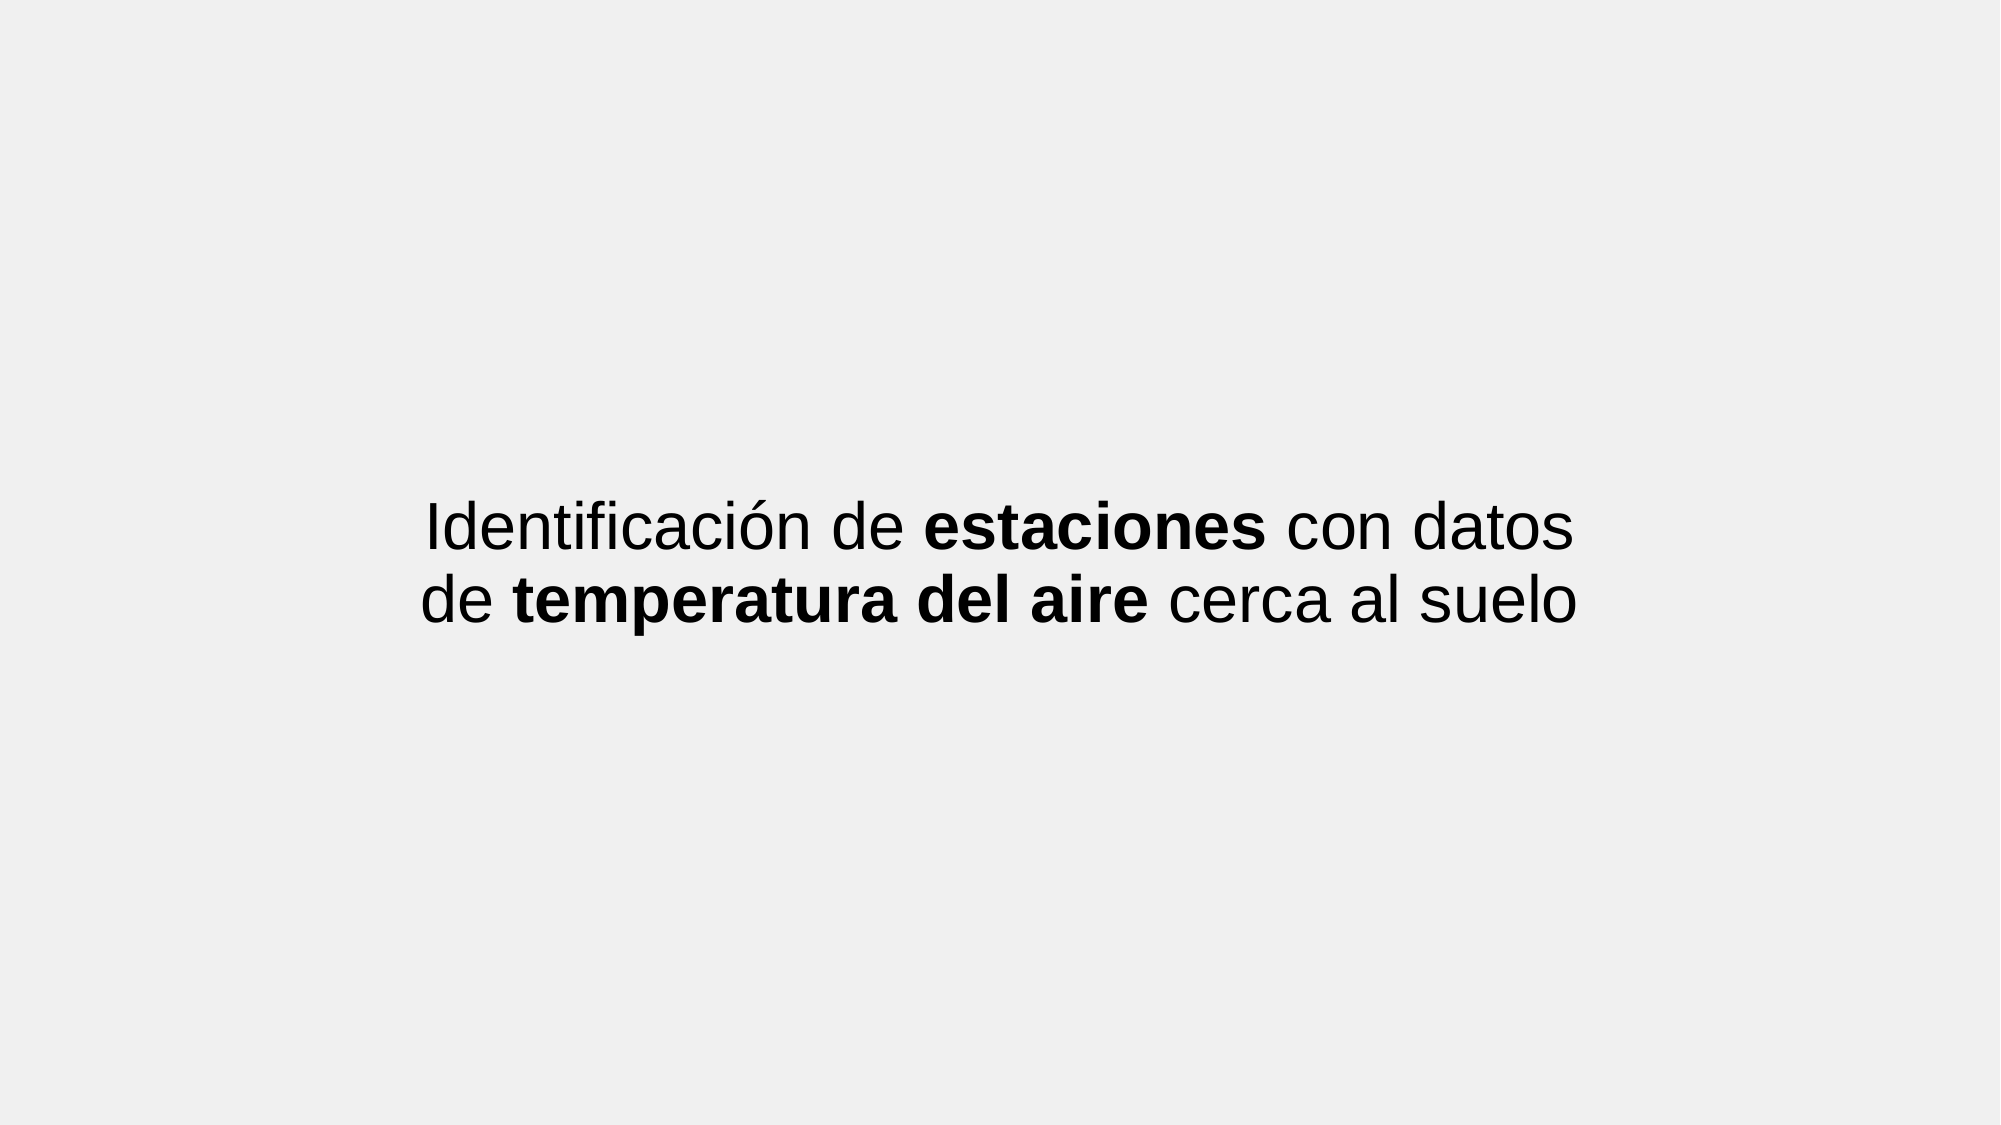

Identificación de estaciones con datos
de temperatura del aire cerca al suelo